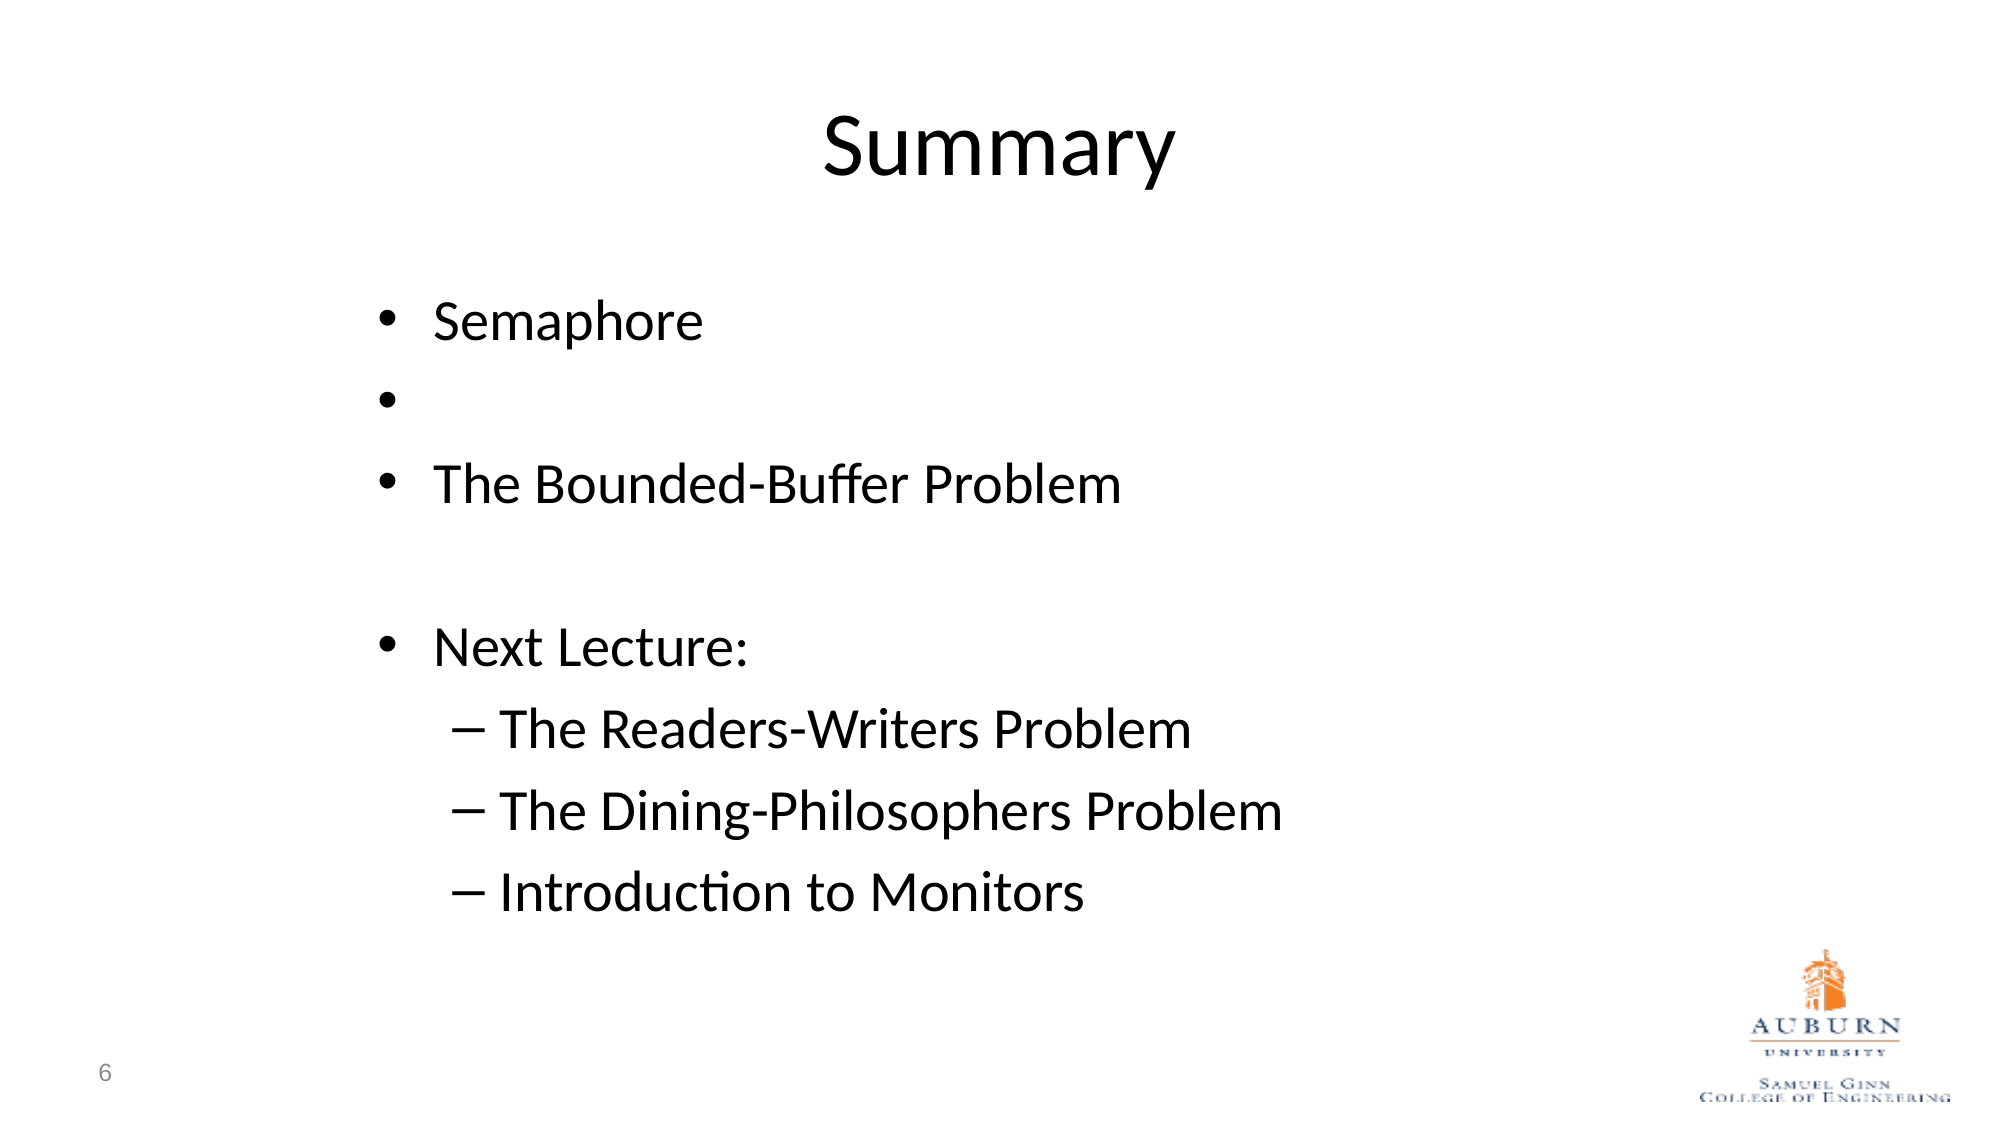

# Summary
Semaphore

The Bounded-Buffer Problem

Next Lecture:
The Readers-Writers Problem
The Dining-Philosophers Problem
Introduction to Monitors
6